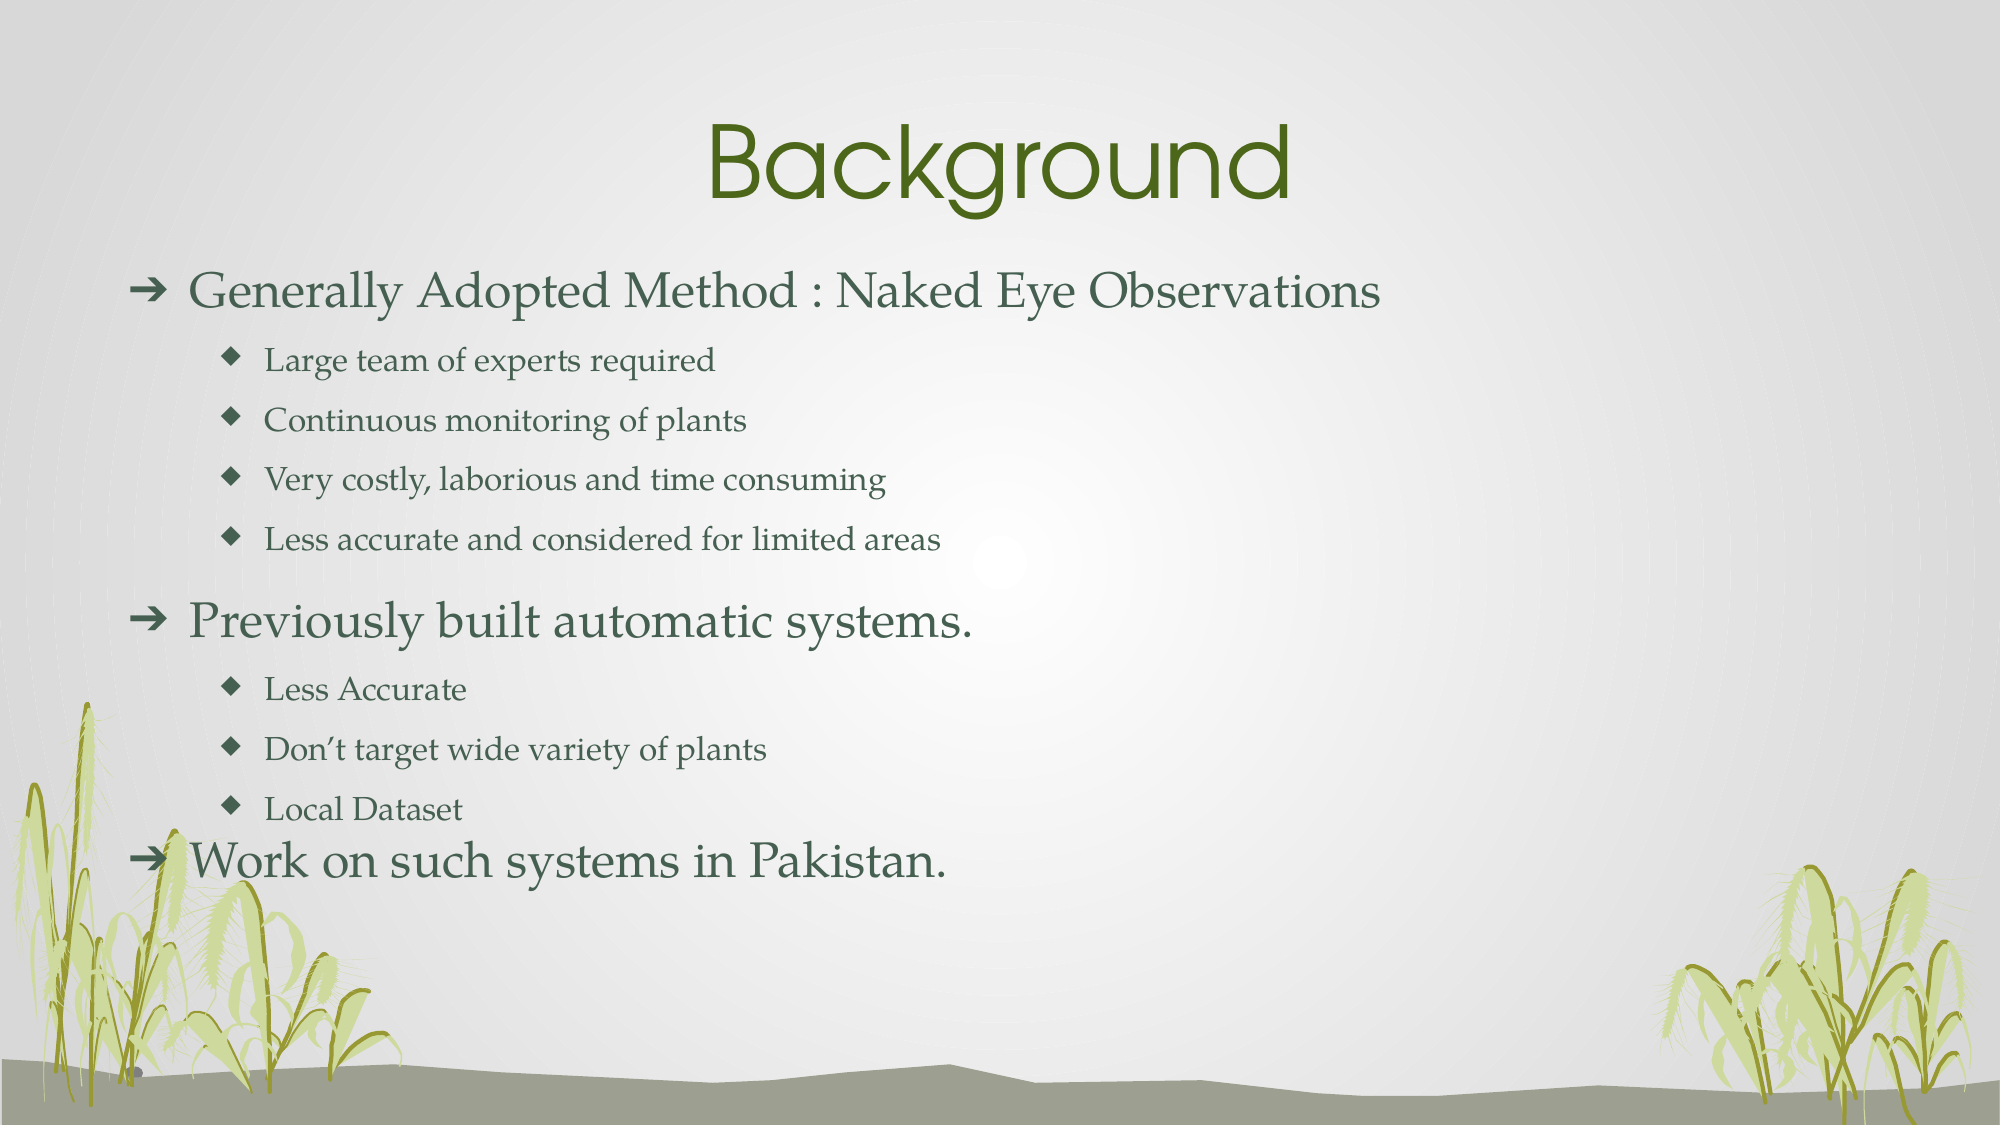

# Background

Generally Adopted Method : Naked Eye Observations
Large team of experts required
Continuous monitoring of plants
Very costly, laborious and time consuming
Less accurate and considered for limited areas
Previously built automatic systems.
Less Accurate
Don’t target wide variety of plants
Local Dataset
Work on such systems in Pakistan.